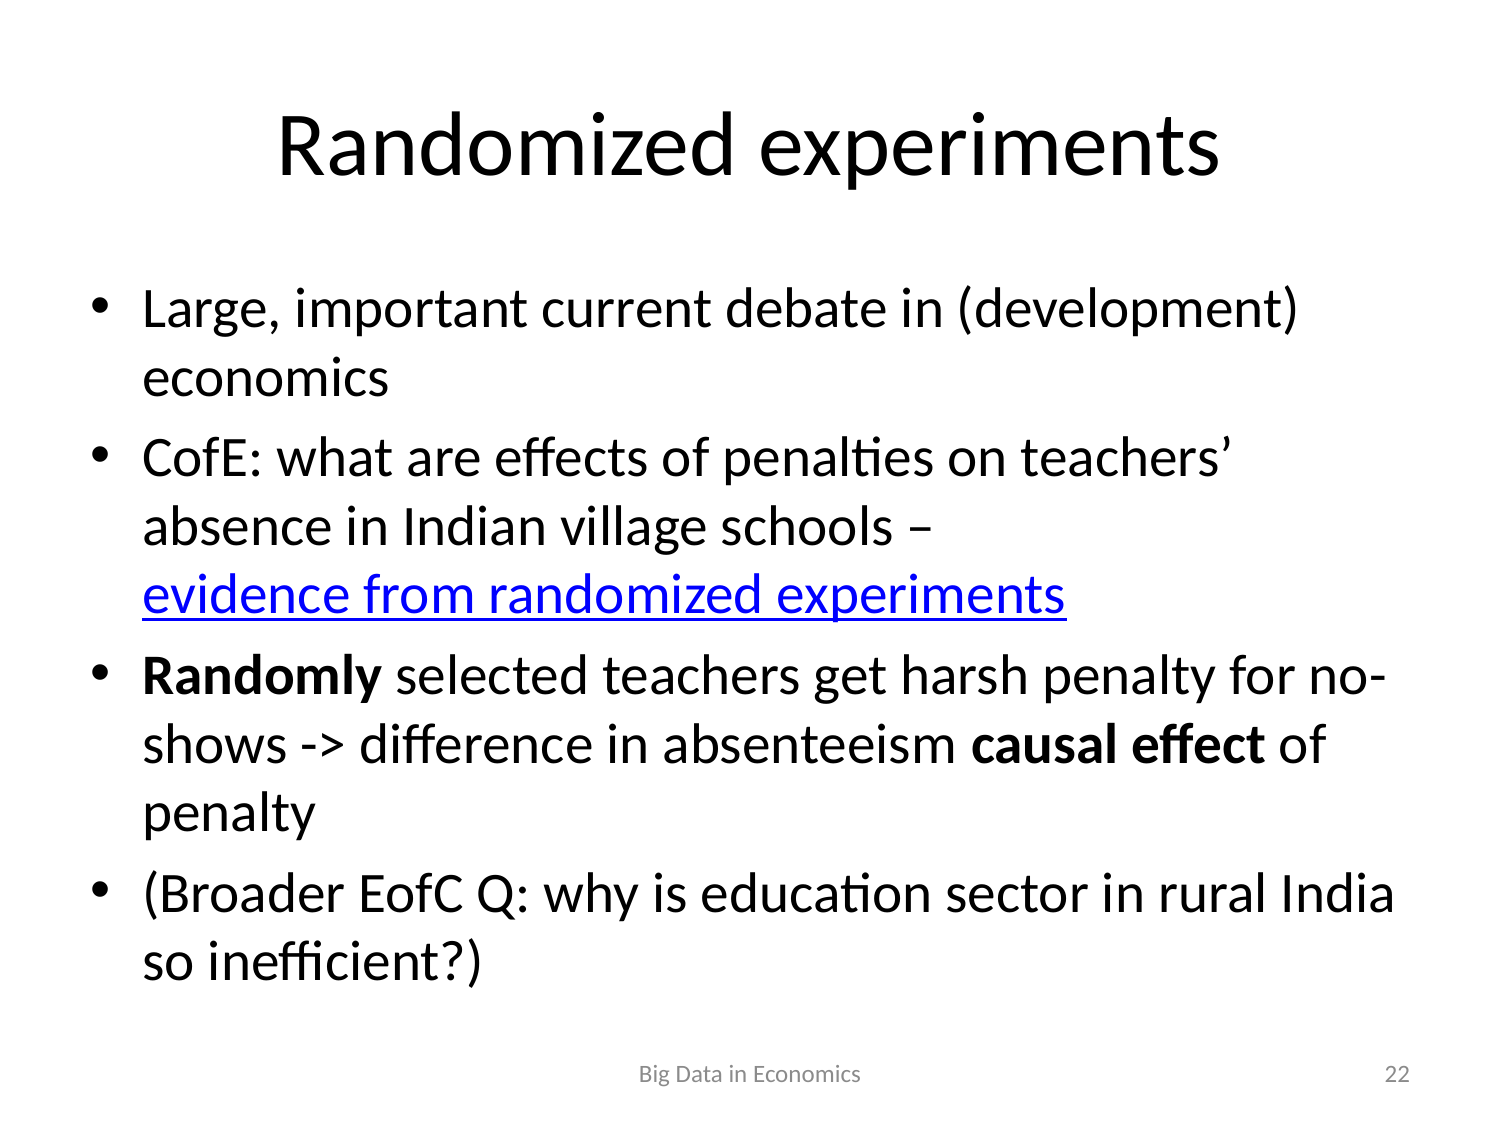

# Randomized experiments
Large, important current debate in (development) economics
CofE: what are effects of penalties on teachers’ absence in Indian village schools – evidence from randomized experiments
Randomly selected teachers get harsh penalty for no-shows -> difference in absenteeism causal effect of penalty
(Broader EofC Q: why is education sector in rural India so inefficient?)
Big Data in Economics
22